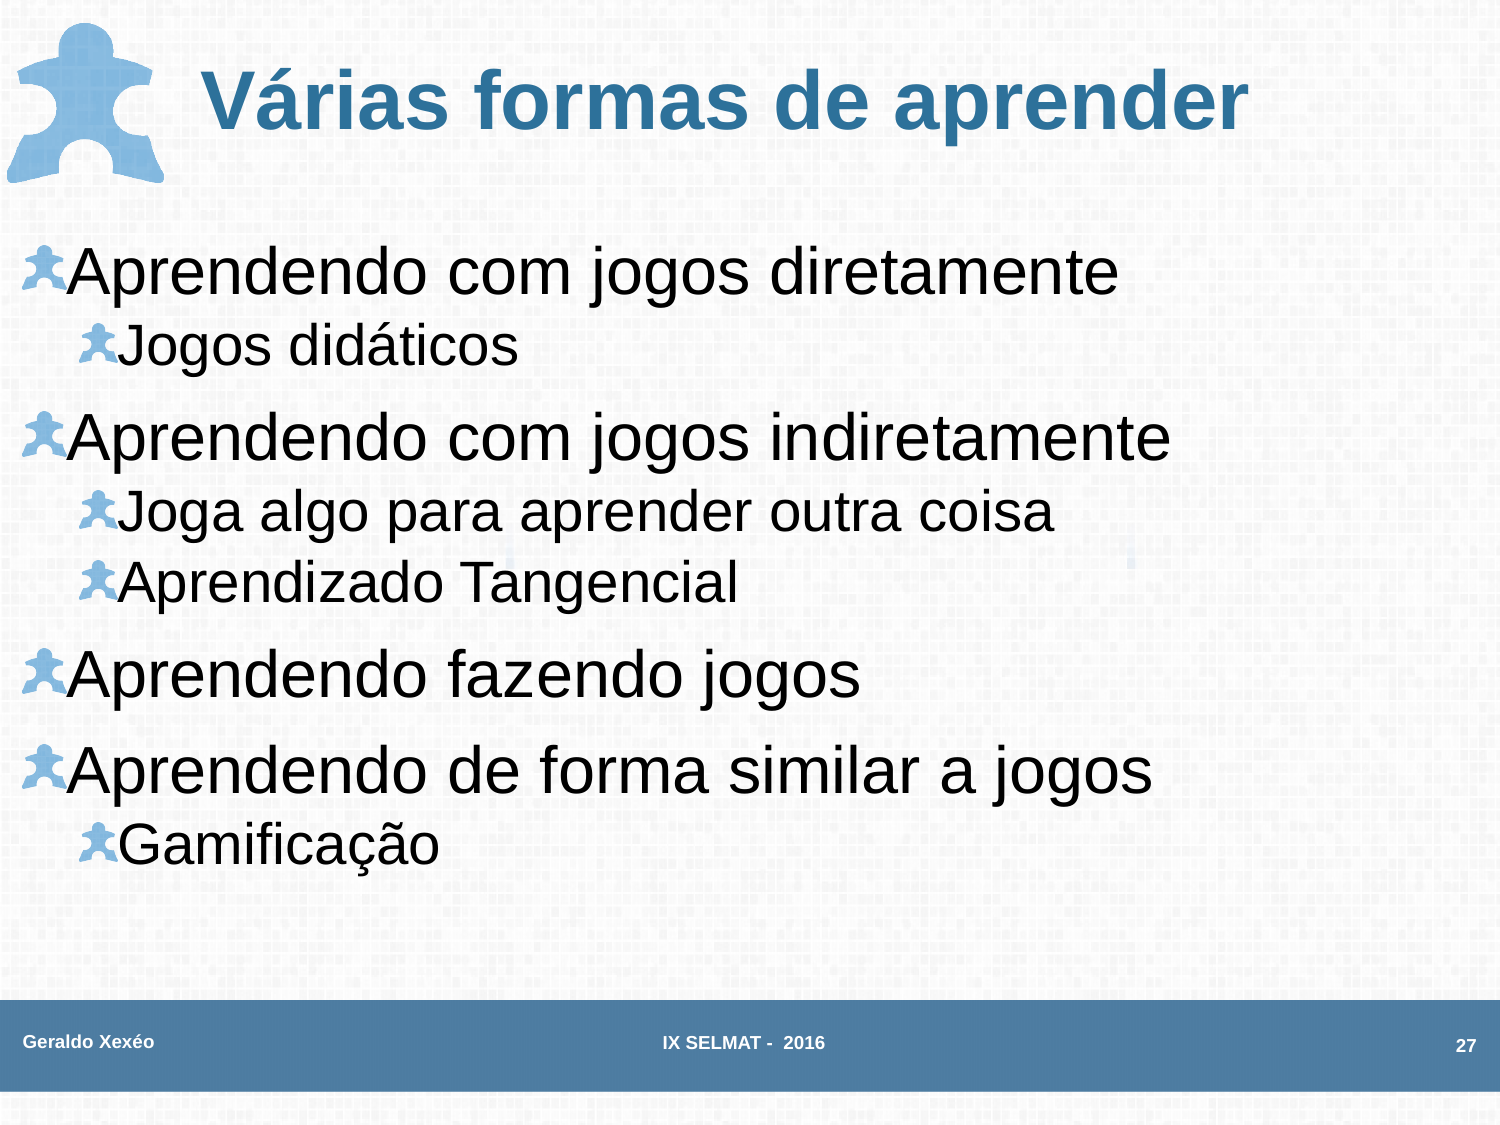

# Várias formas de aprender
Aprendendo com jogos diretamente
Jogos didáticos
Aprendendo com jogos indiretamente
Joga algo para aprender outra coisa
Aprendizado Tangencial
Aprendendo fazendo jogos
Aprendendo de forma similar a jogos
Gamificação
Geraldo Xexéo
IX SELMAT -  2016
27